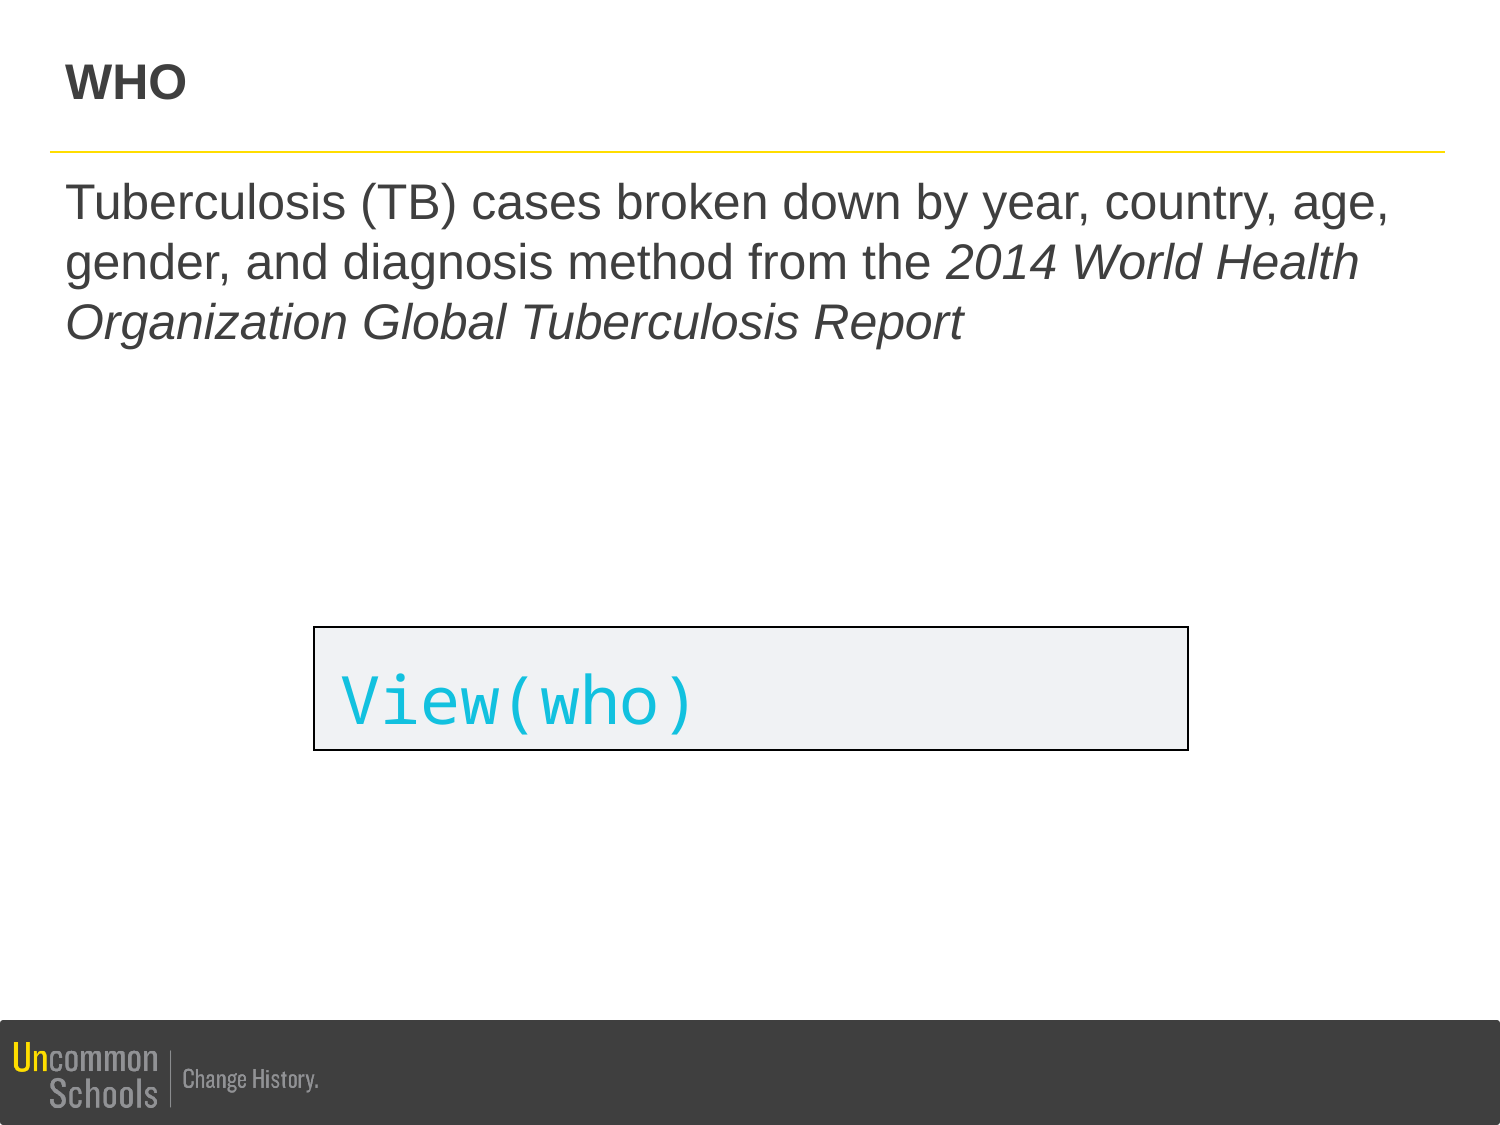

# WHO
Tuberculosis (TB) cases broken down by year, country, age, gender, and diagnosis method from the 2014 World Health Organization Global Tuberculosis Report

View(who)